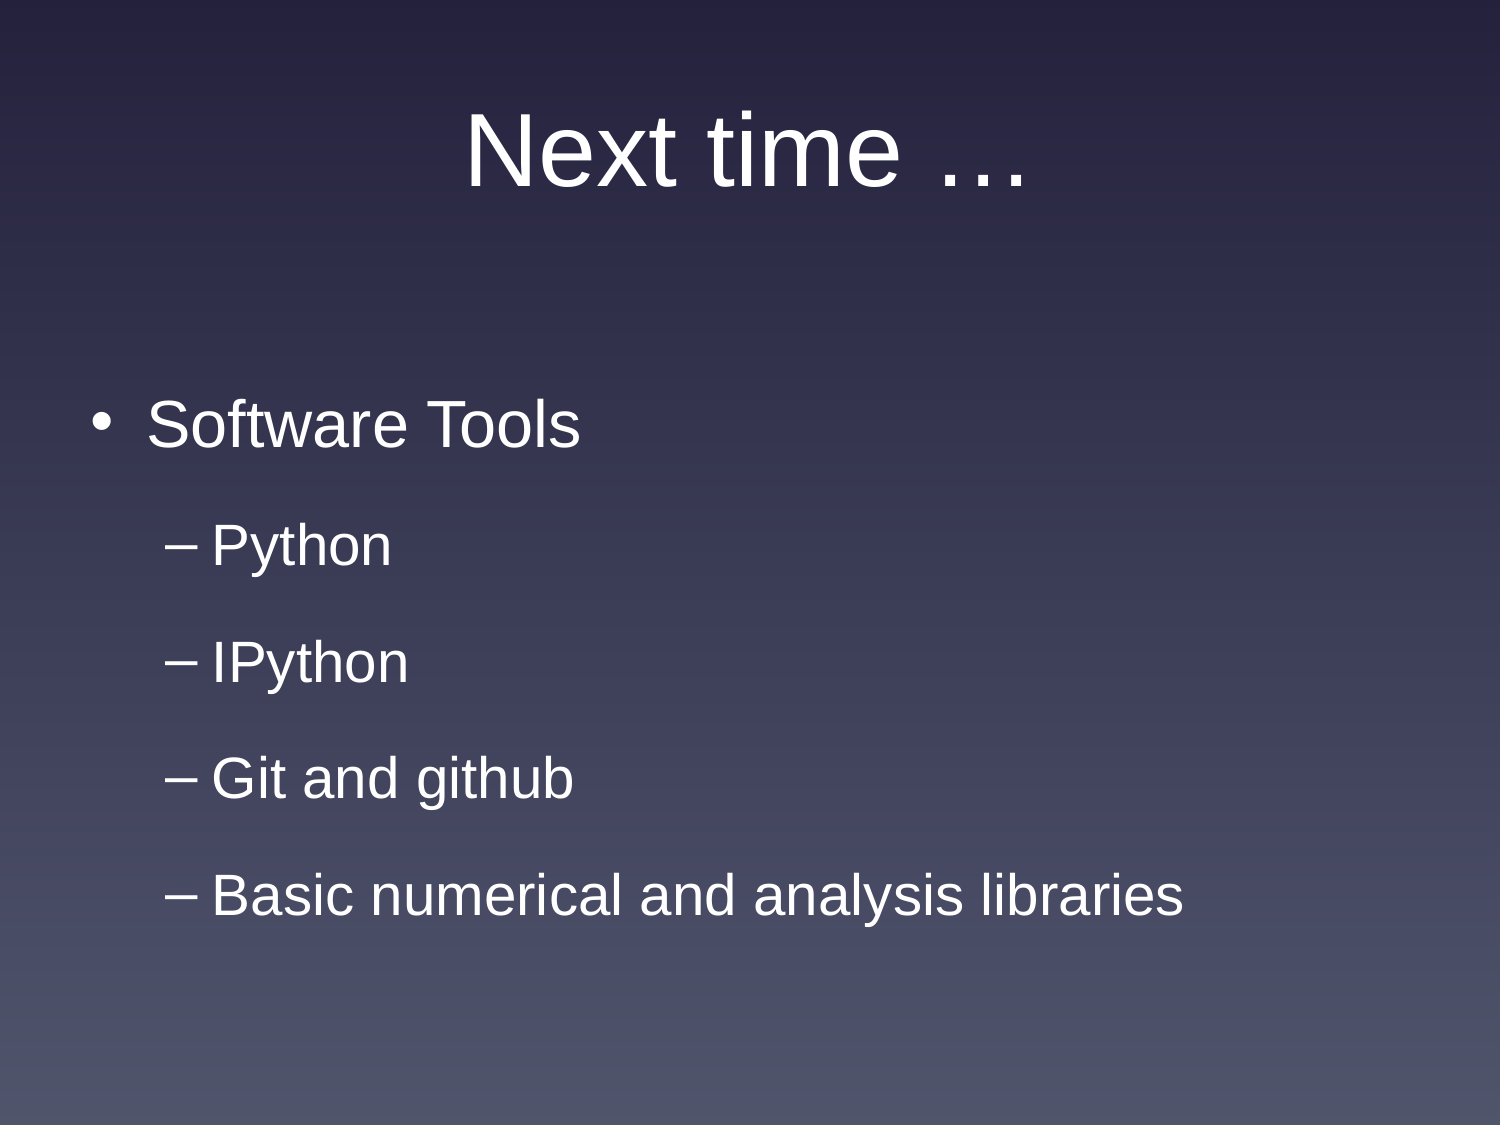

# Next time …
Software Tools
Python
IPython
Git and github
Basic numerical and analysis libraries